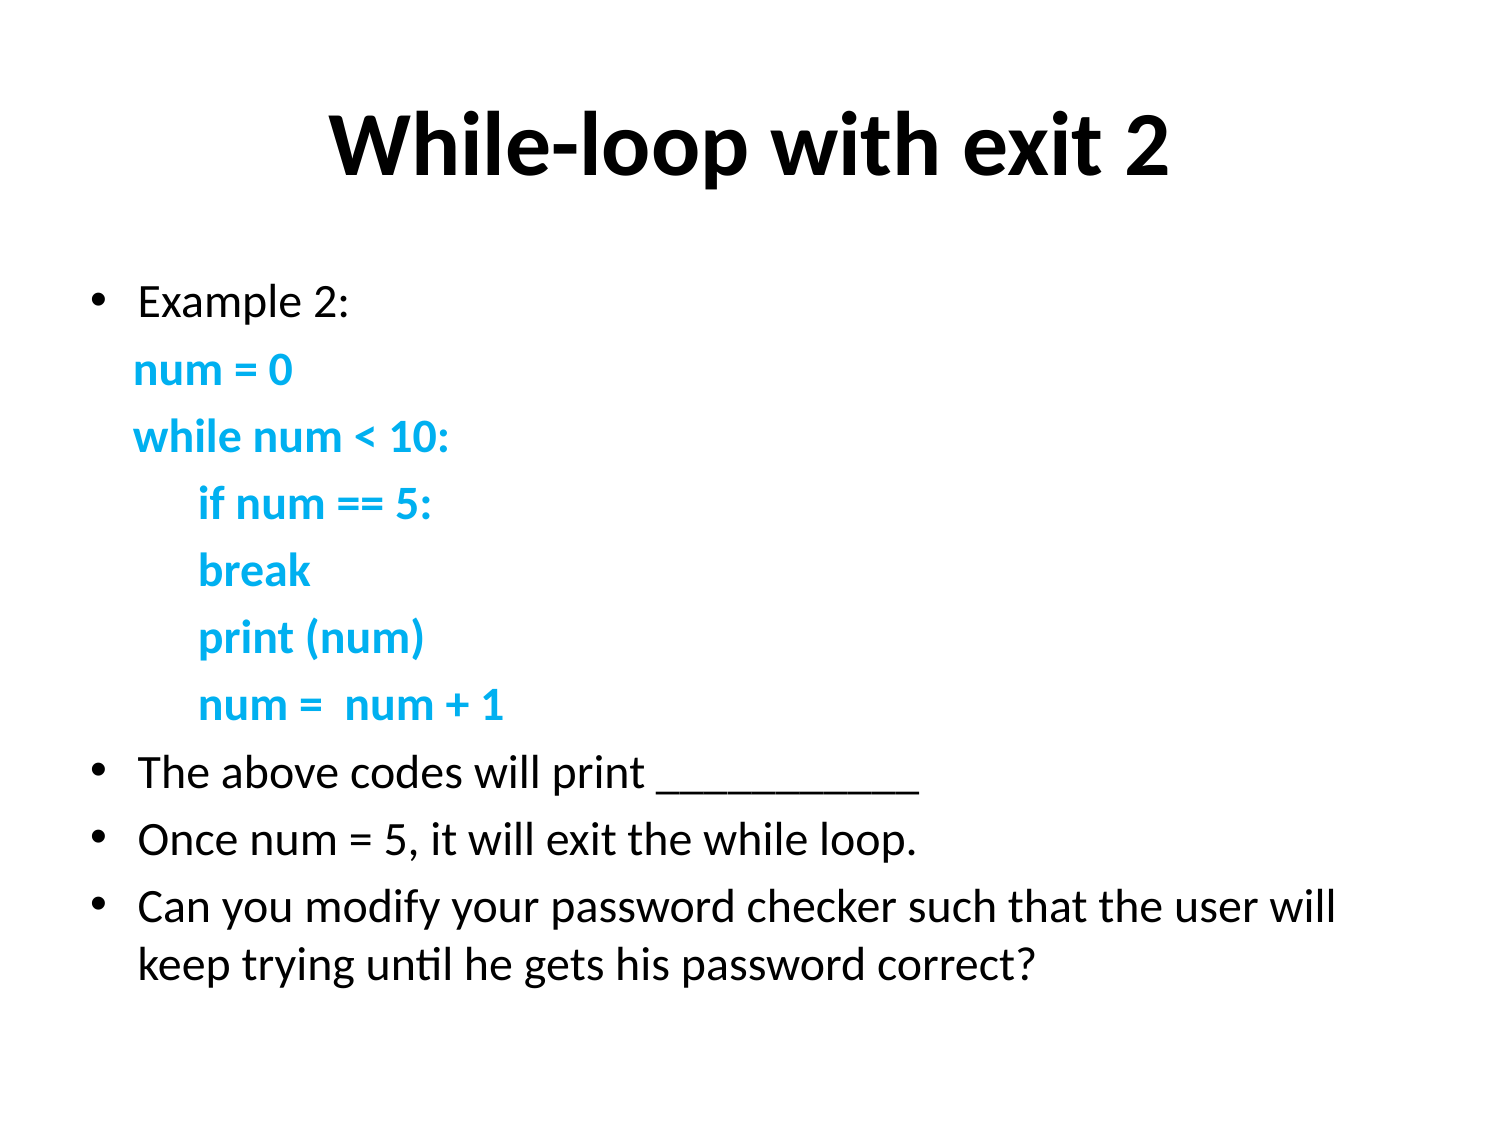

# While-loop with exit 2
Example 2:
    num = 0
    while num < 10:
	if num == 5:
		break
	print (num)
	num =  num + 1
The above codes will print ___________
Once num = 5, it will exit the while loop.
Can you modify your password checker such that the user will keep trying until he gets his password correct?